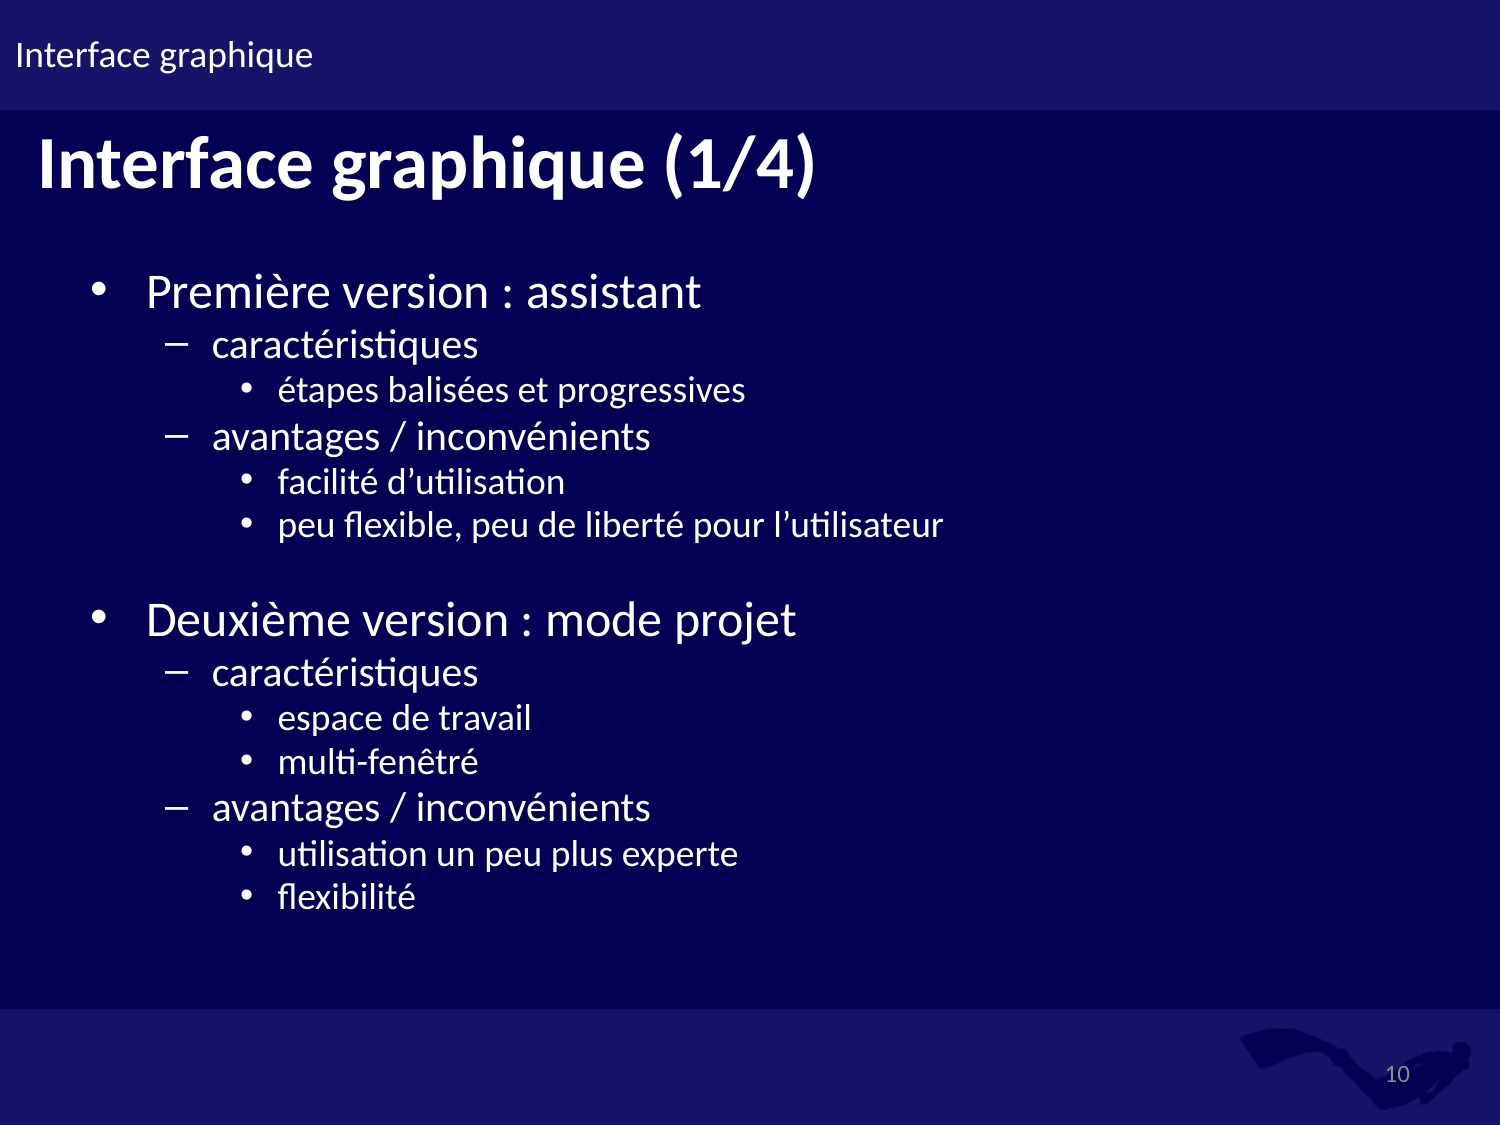

# Interface graphique
Interface graphique (1/4)
Première version : assistant
caractéristiques
étapes balisées et progressives
avantages / inconvénients
facilité d’utilisation
peu flexible, peu de liberté pour l’utilisateur

Deuxième version : mode projet
caractéristiques
espace de travail
multi-fenêtré
avantages / inconvénients
utilisation un peu plus experte
flexibilité

10